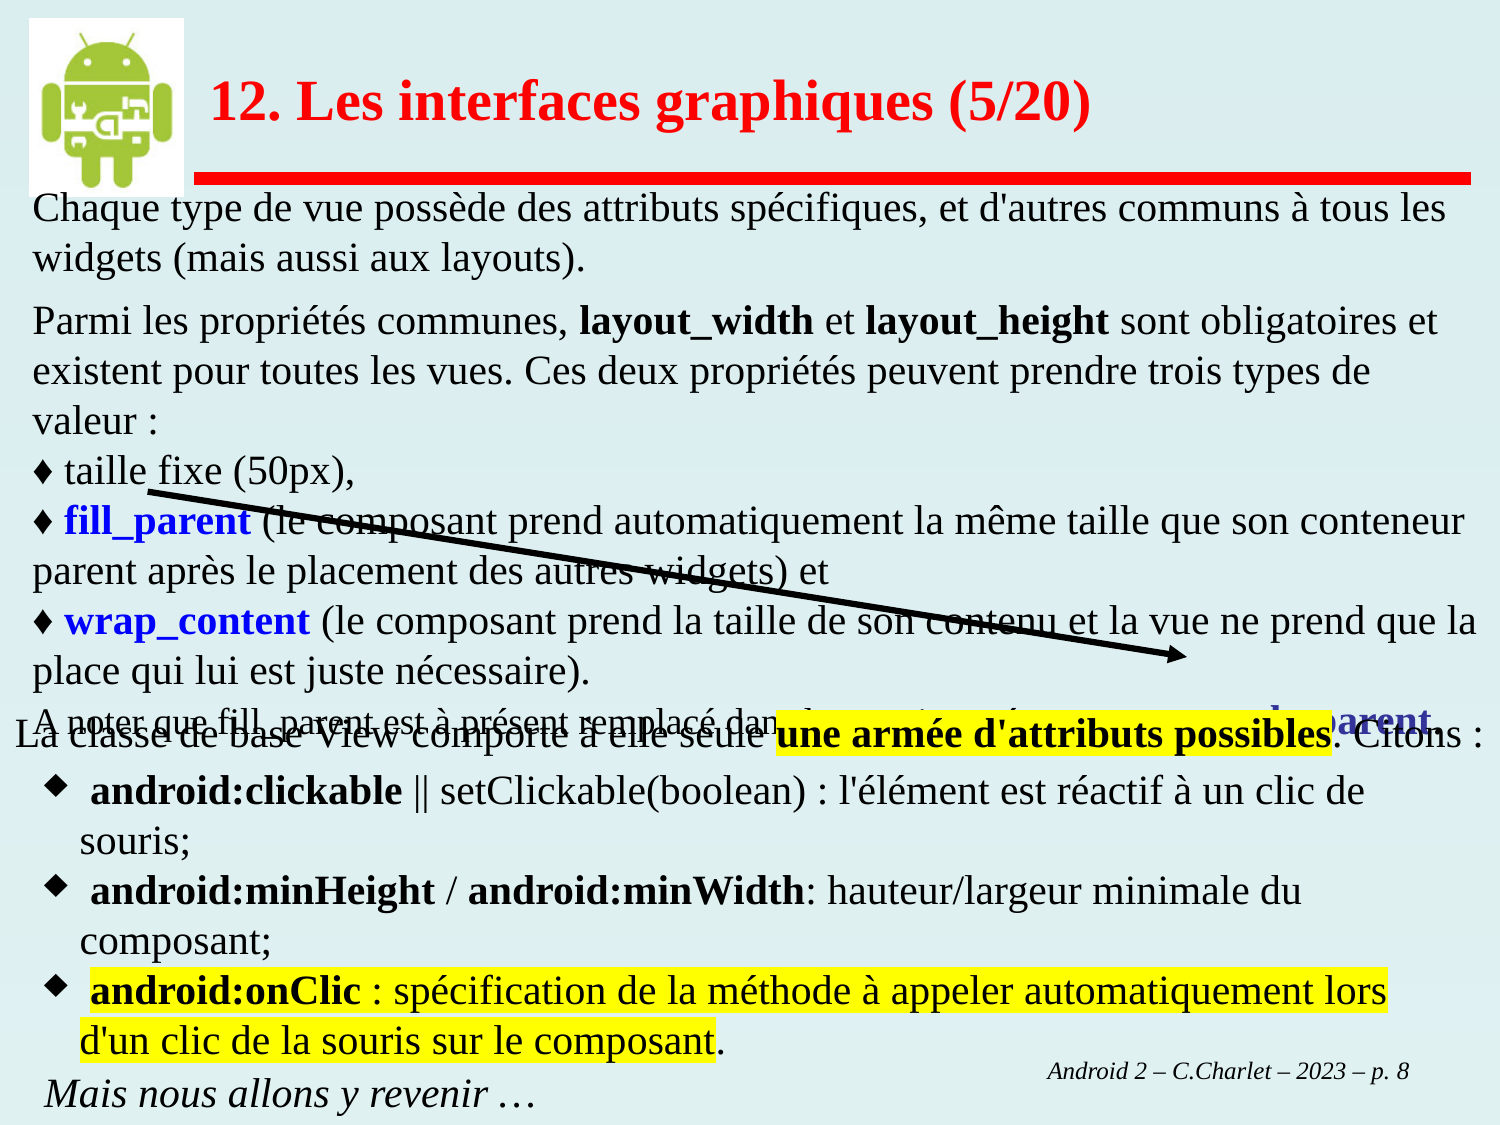

12. Les interfaces graphiques (5/20)
Chaque type de vue possède des attributs spécifiques, et d'autres communs à tous les widgets (mais aussi aux layouts).

Parmi les propriétés communes, layout_width et layout_height sont obligatoires et existent pour toutes les vues. Ces deux propriétés peuvent prendre trois types de valeur :
♦ taille fixe (50px),
♦ fill_parent (le composant prend automatiquement la même taille que son conteneur parent après le placement des autres widgets) et
♦ wrap_content (le composant prend la taille de son contenu et la vue ne prend que la place qui lui est juste nécessaire).
A noter que fill_parent est à présent remplacé dans les versions récentes par match_parent.

La classe de base View comporte à elle seule une armée d'attributs possibles. Citons :
 android:clickable || setClickable(boolean) : l'élément est réactif à un clic de souris;
 android:minHeight / android:minWidth: hauteur/largeur minimale du composant;
 android:onClic : spécification de la méthode à appeler automatiquement lors d'un clic de la souris sur le composant.
 Android 2 – C.Charlet – 2023 – p. 8
Mais nous allons y revenir …